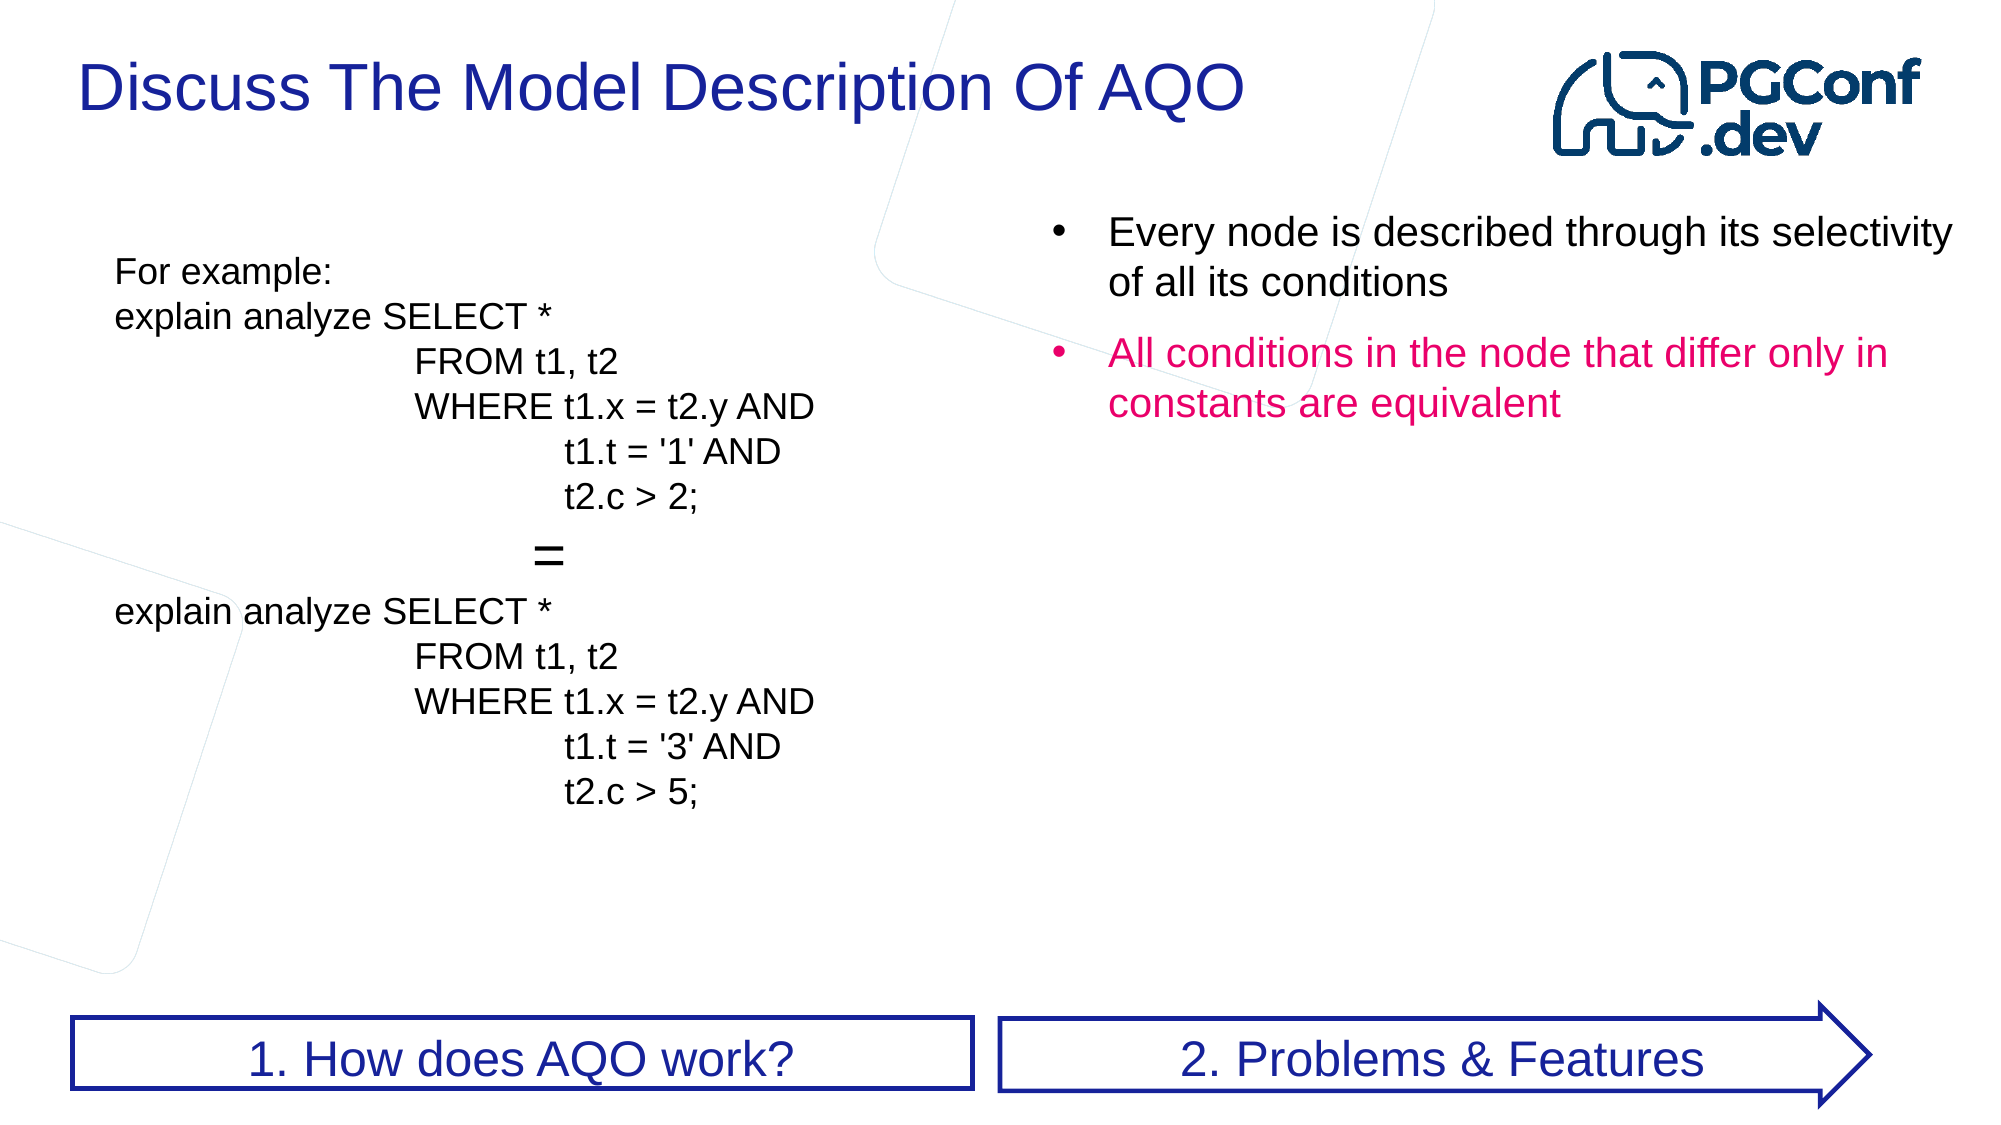

Discuss The Model Description Of AQO
Every node is described through its selectivity of all its conditions
All conditions in the node that differ only in constants are equivalent

For example:
explain analyze SELECT *
		FROM t1, t2
		WHERE t1.x = t2.y AND
			t1.t = '1' AND
			t2.c > 2;
=
explain analyze SELECT *
		FROM t1, t2
		WHERE t1.x = t2.y AND
			t1.t = '3' AND
			t2.c > 5;
1. How does AQO work?
2. Problems & Features
23